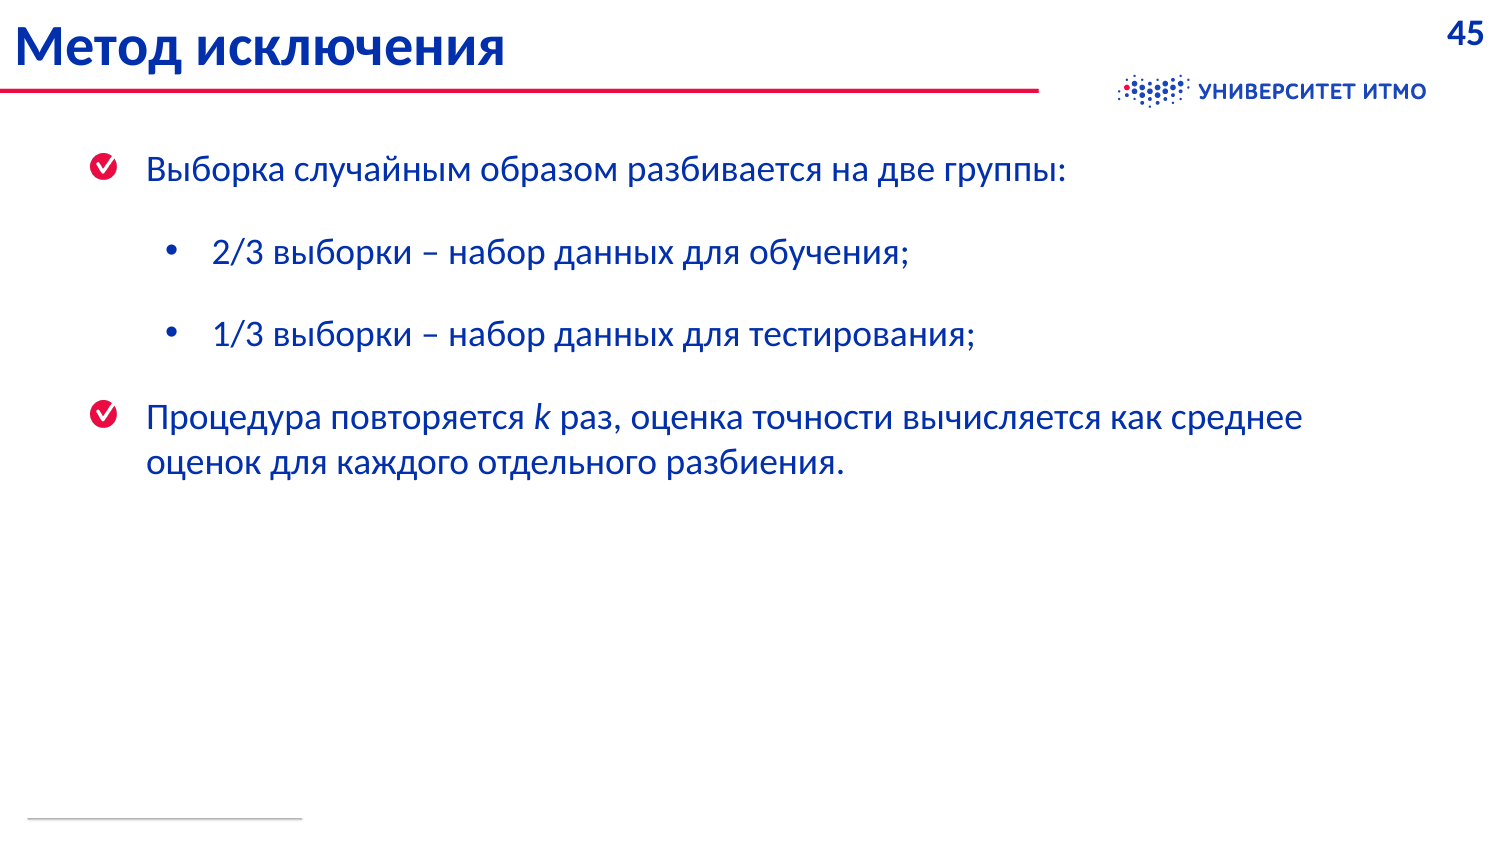

Метод исключения

45
Выборка случайным образом разбивается на две группы:
2/3 выборки – набор данных для обучения;
1/3 выборки – набор данных для тестирования;
Процедура повторяется k раз, оценка точности вычисляется как среднее оценок для каждого отдельного разбиения.